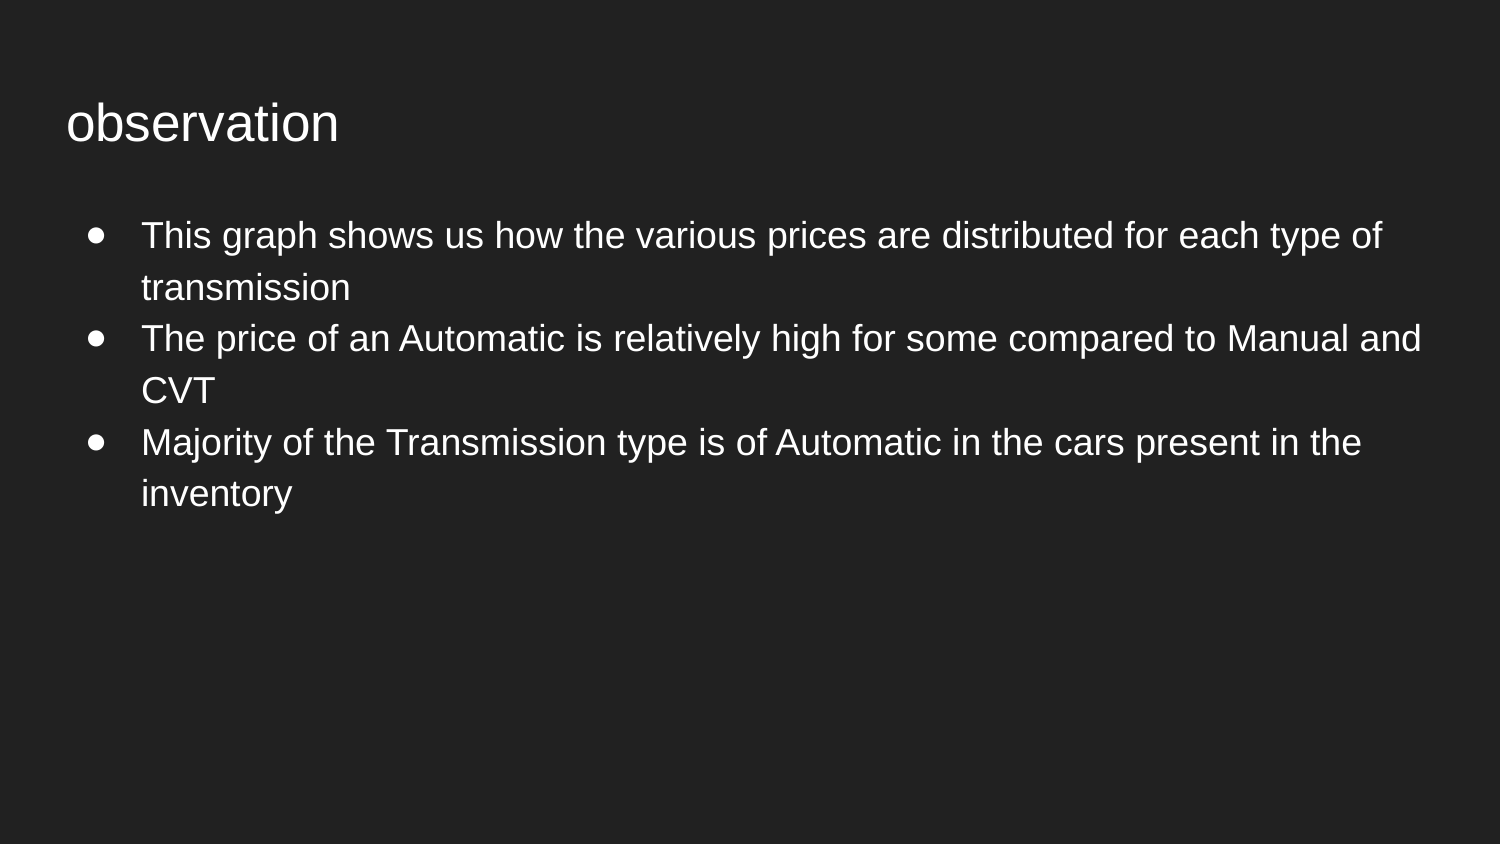

# observation
This graph shows us how the various prices are distributed for each type of transmission
The price of an Automatic is relatively high for some compared to Manual and CVT
Majority of the Transmission type is of Automatic in the cars present in the inventory